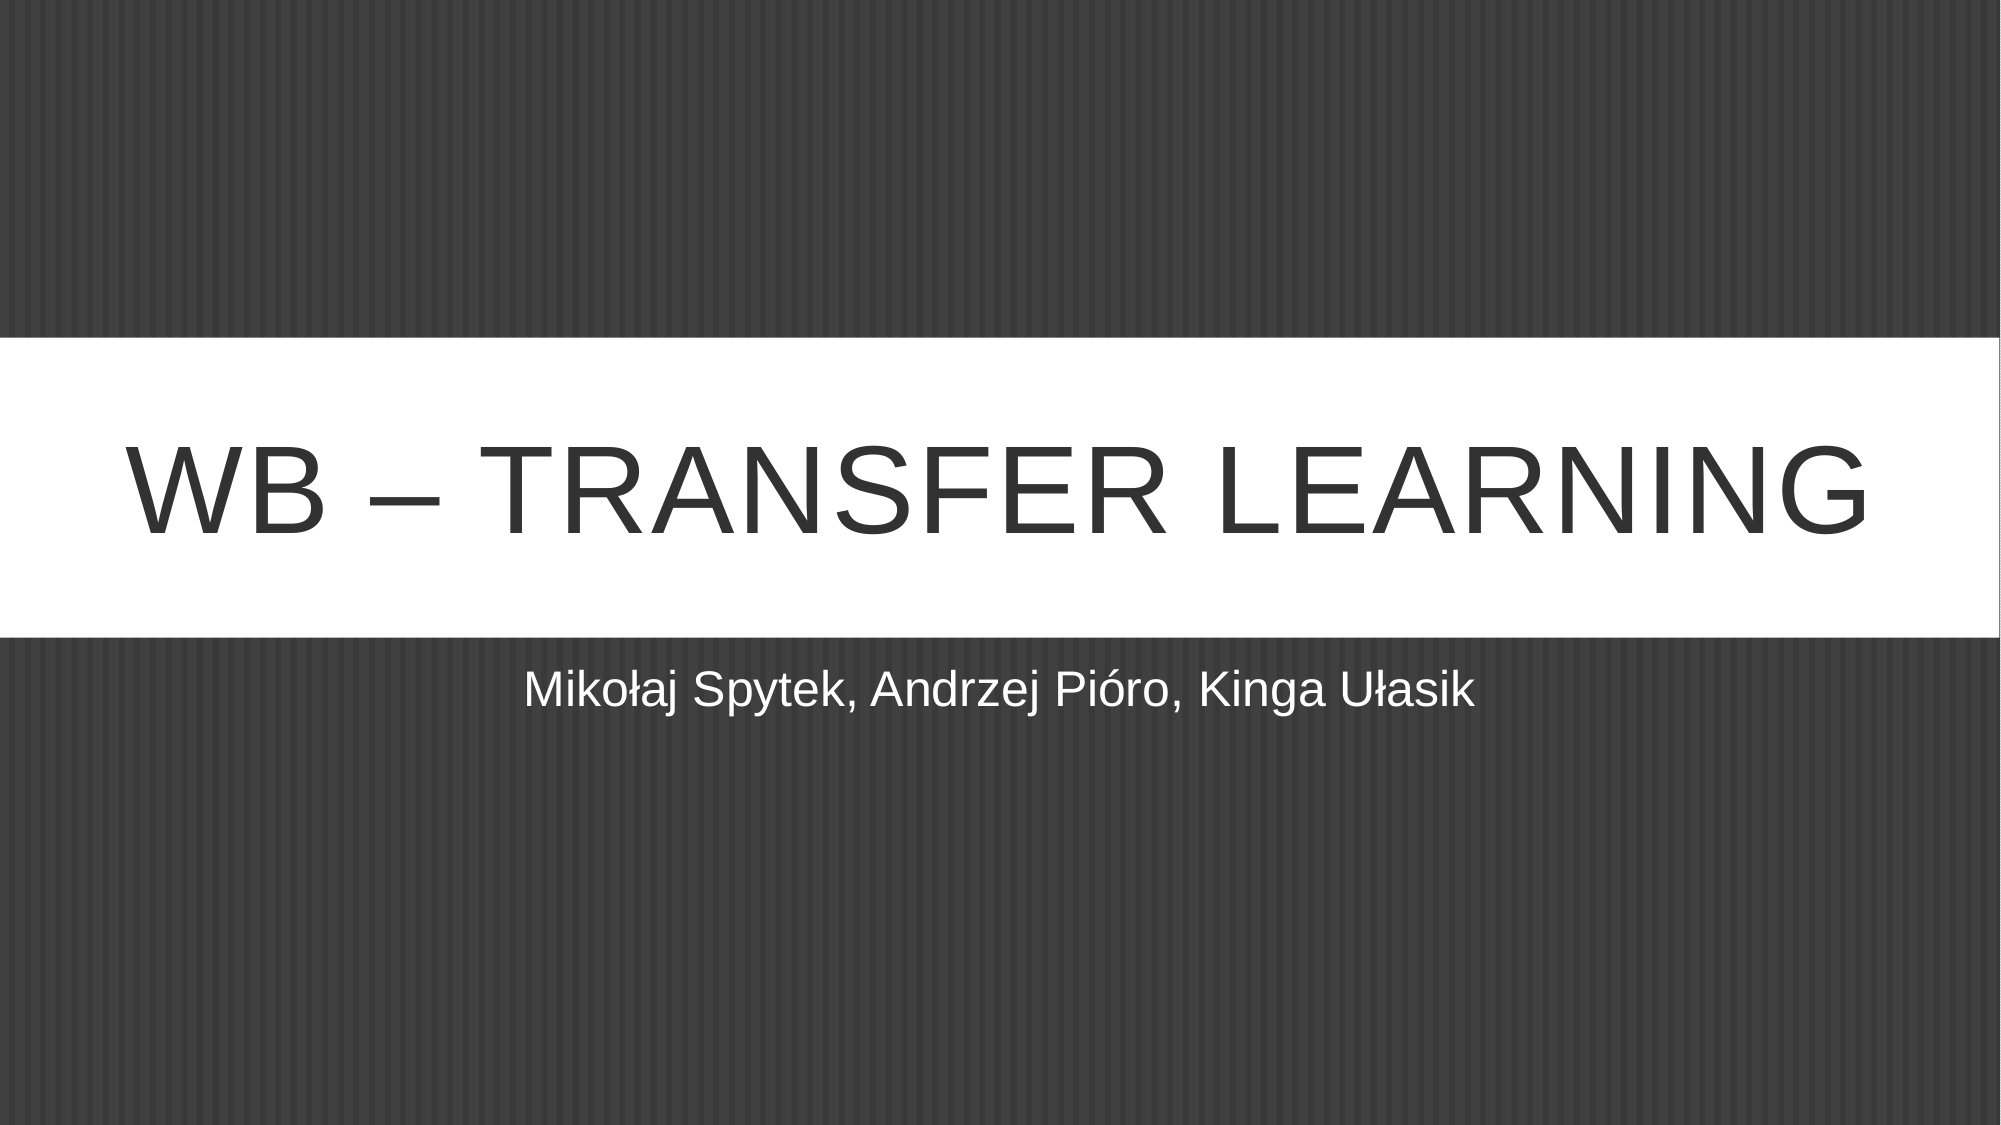

# WB – Transfer Learning
Mikołaj Spytek, Andrzej Pióro, Kinga Ułasik